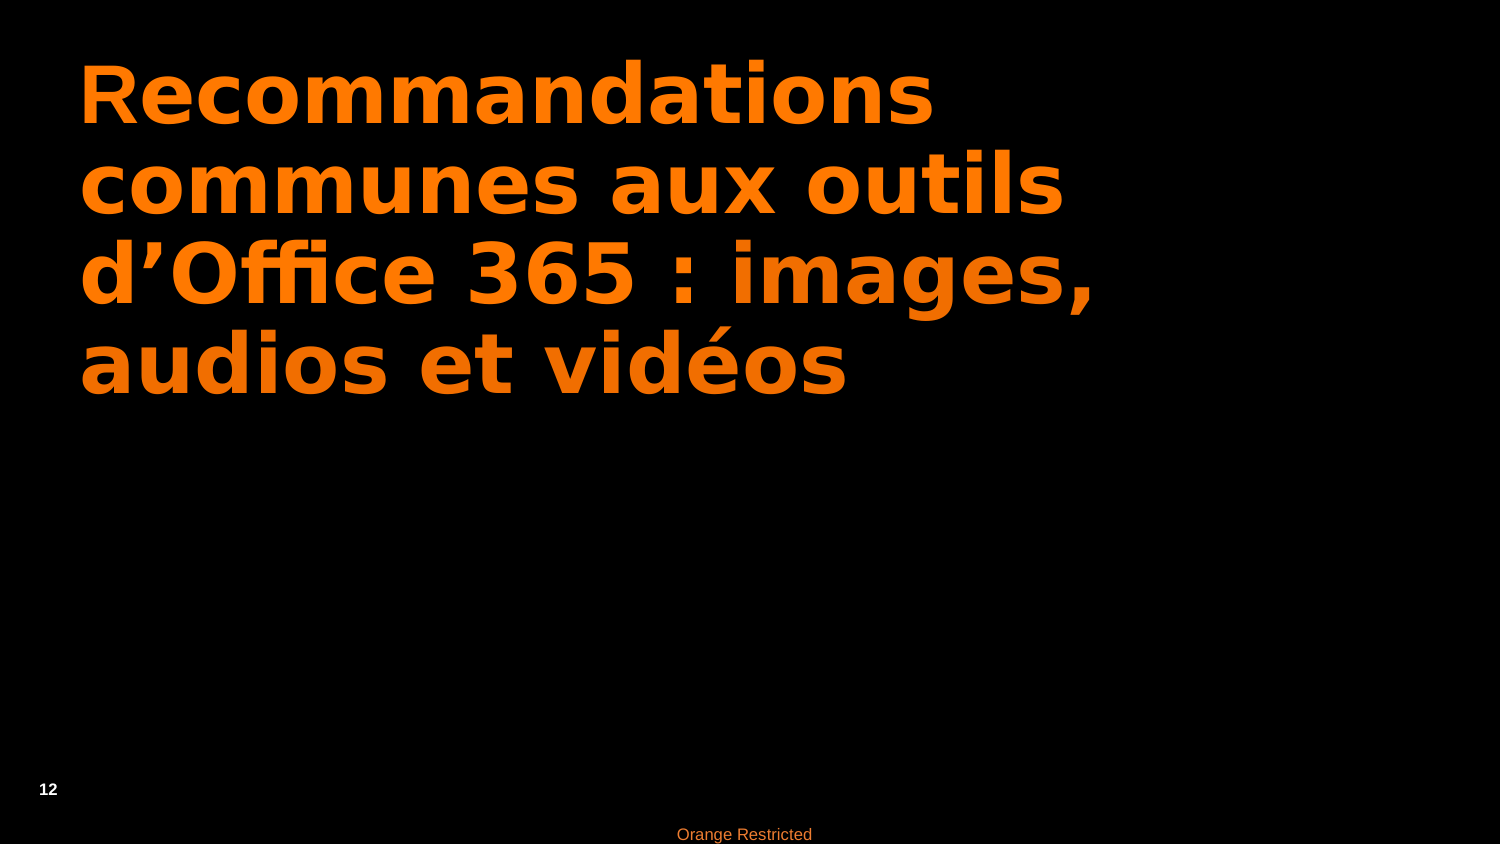

# Recommandations communes aux outils d’Office 365 : images, audios et vidéos